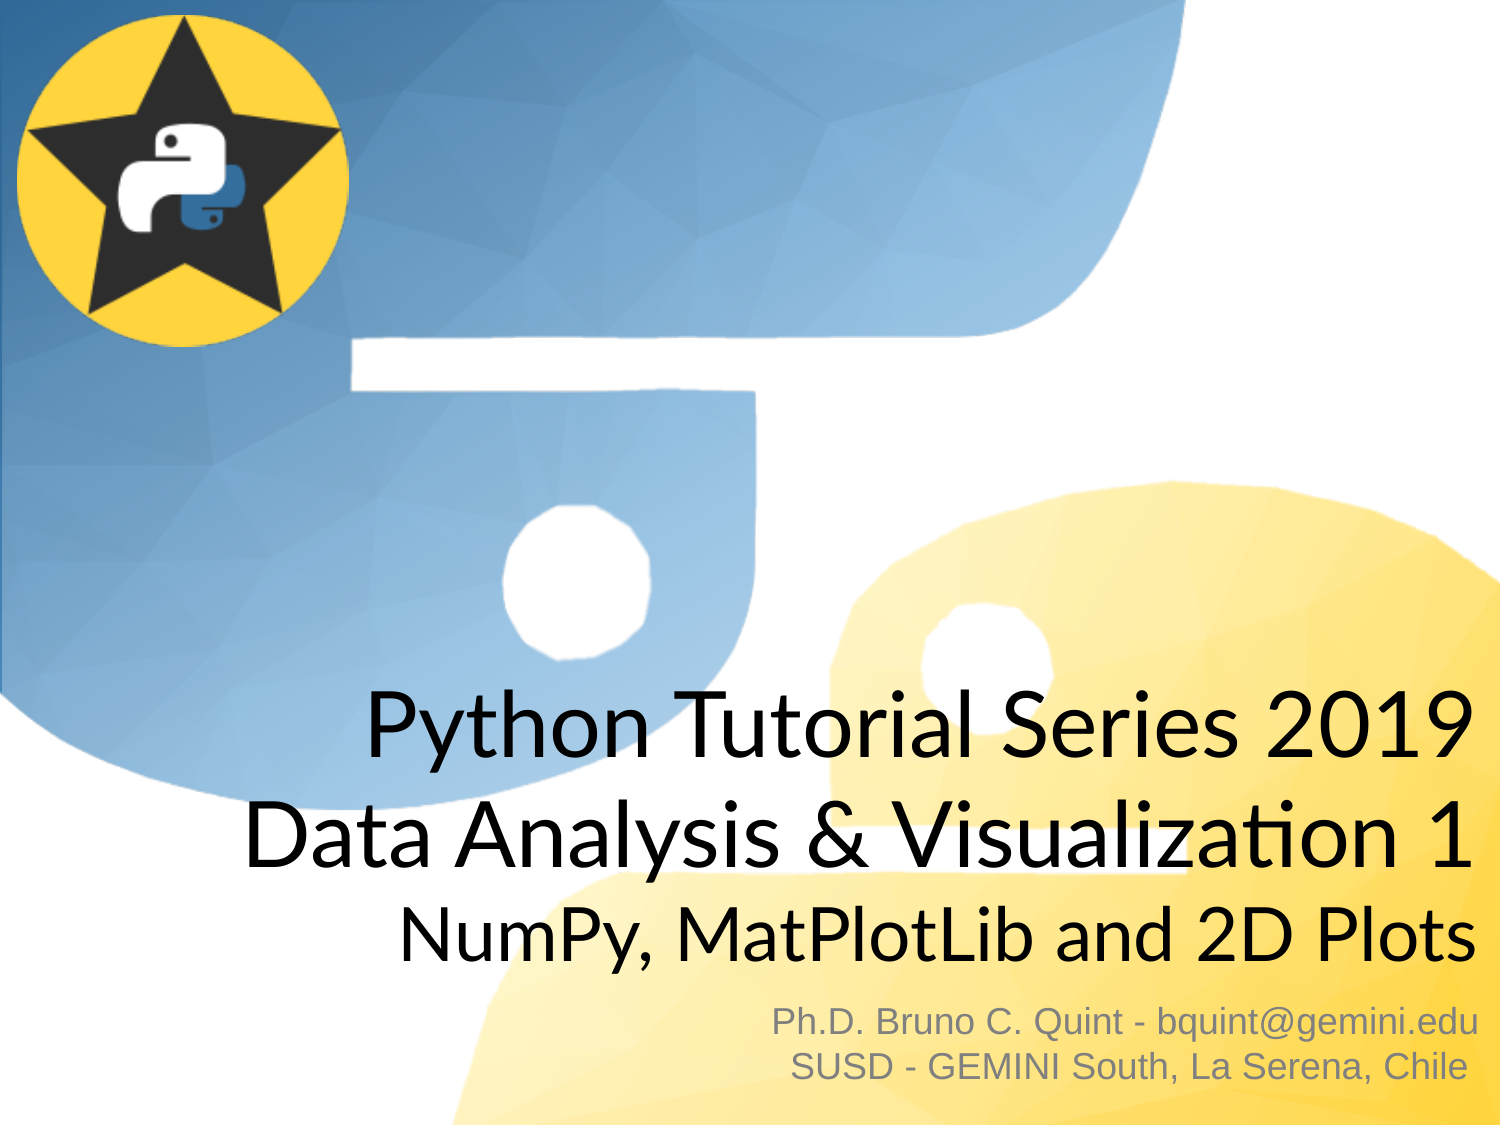

# Python Tutorial Series 2019 Data Analysis & Visualization 1 NumPy, MatPlotLib and 2D Plots
Ph.D. Bruno C. Quint - bquint@gemini.edu
SUSD - GEMINI South, La Serena, Chile